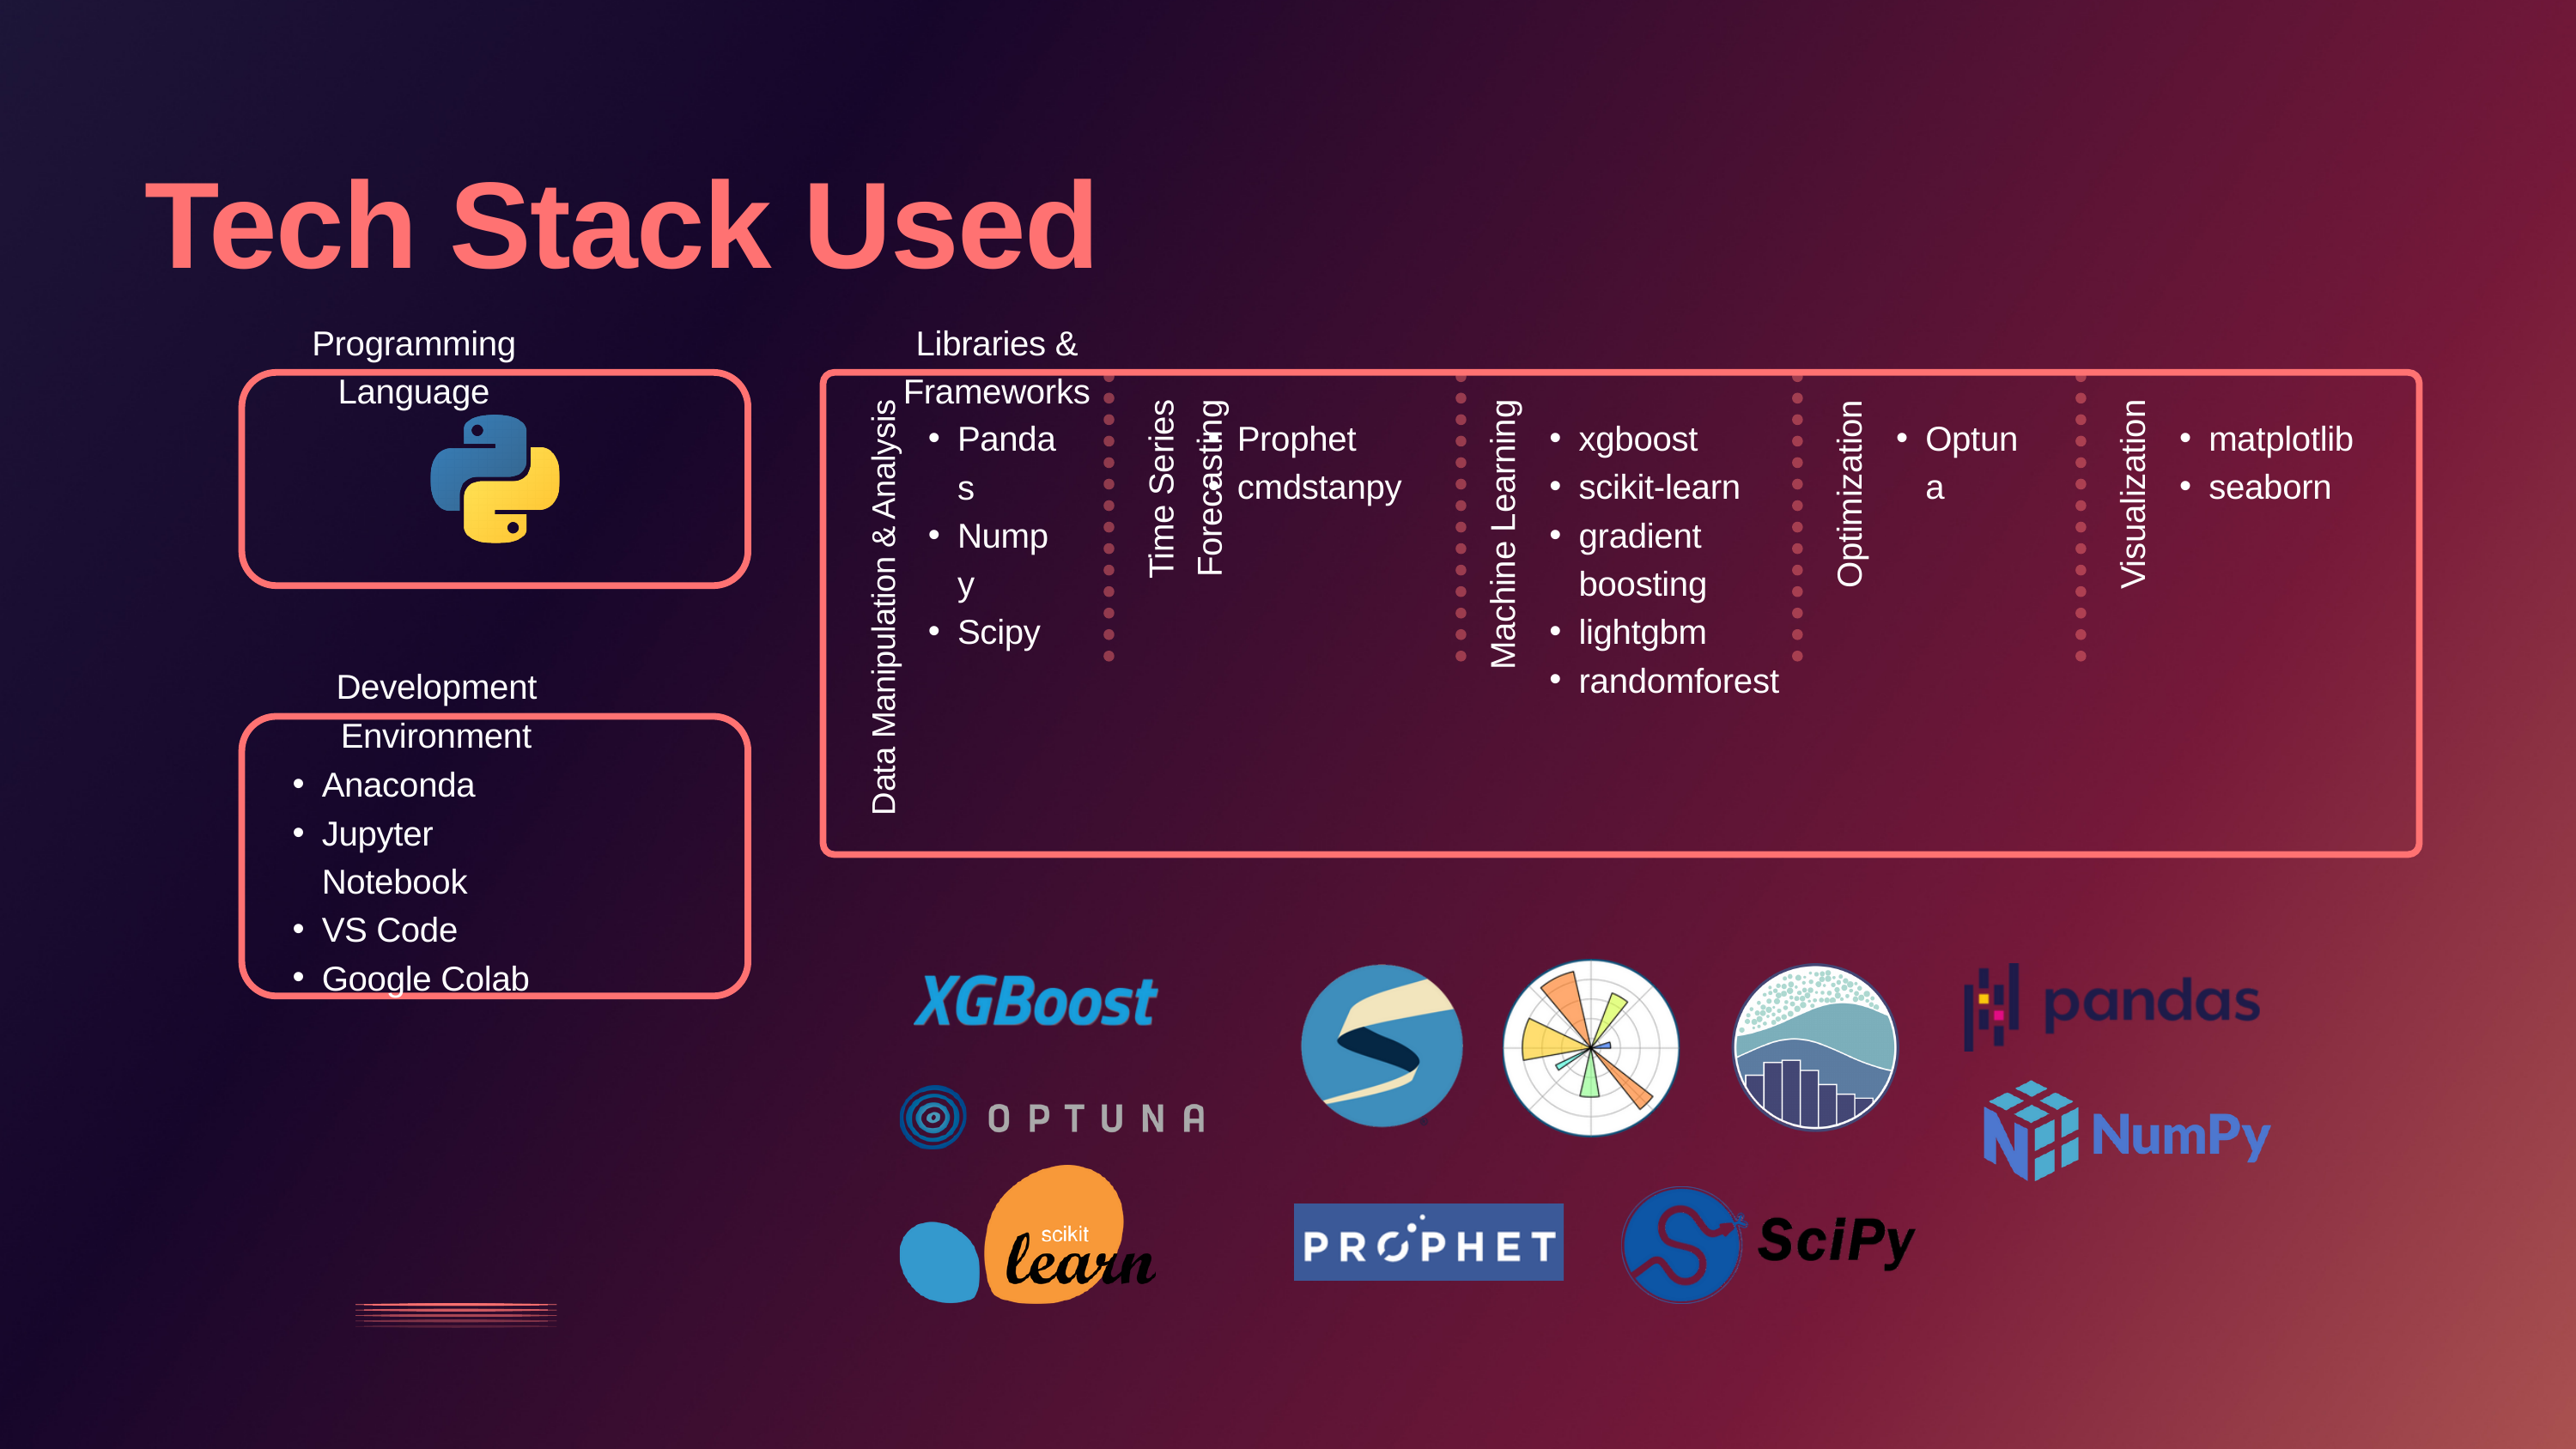

Tech Stack Used
Programming Language
Libraries & Frameworks

Pandas
Numpy
Scipy
Data Manipulation & Analysis
Prophet
cmdstanpy
Time Series Forecasting
xgboost
scikit-learn
gradient boosting
lightgbm
randomforest
Machine Learning
Optuna
Optimization
matplotlib
seaborn
Visualization

Development Environment

Anaconda
Jupyter Notebook
VS Code
Google Colab